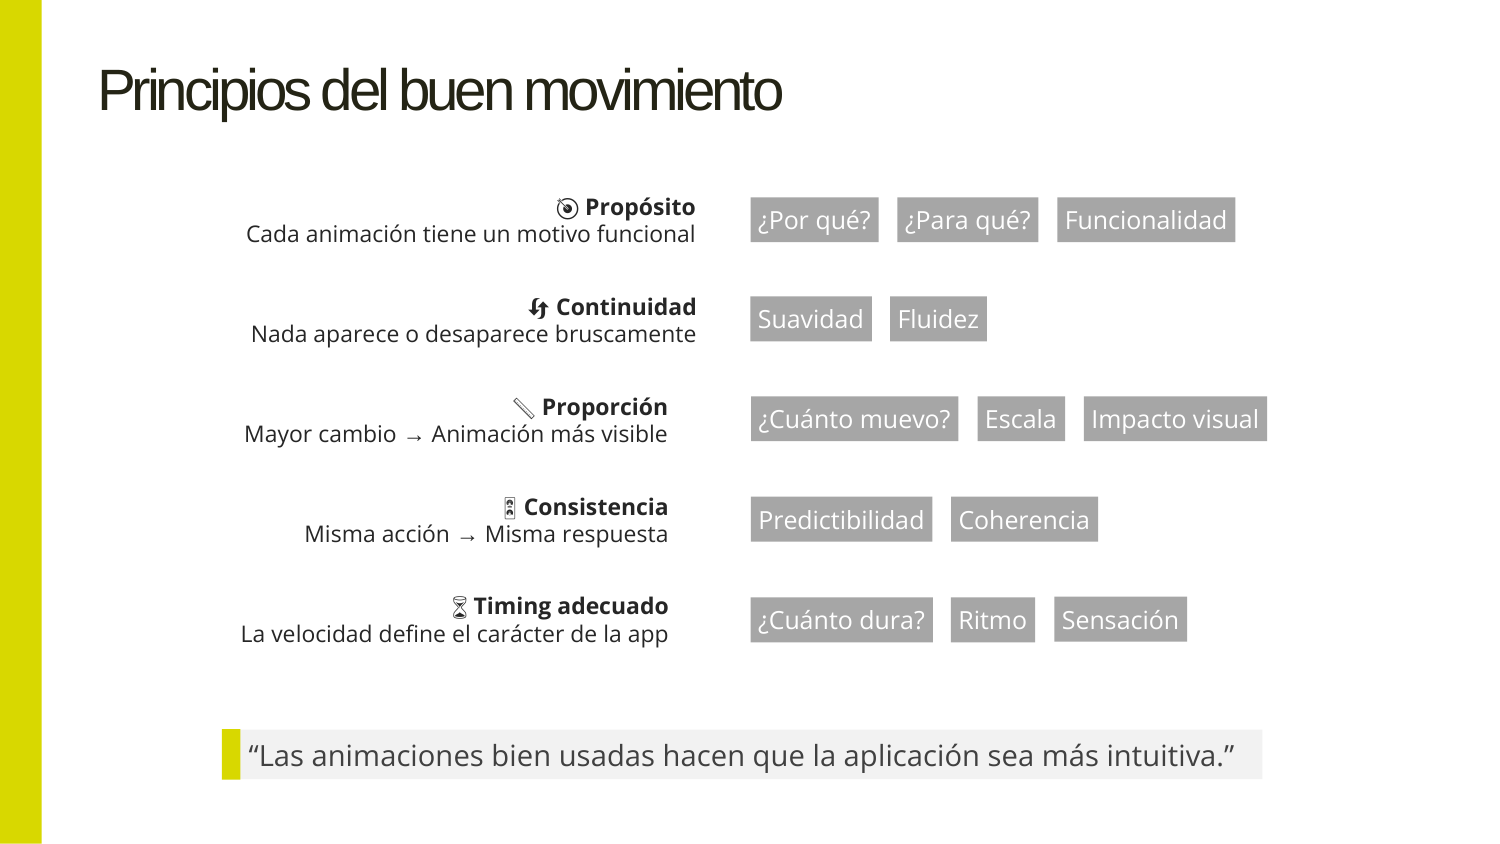

# Principios del buen movimiento
🎯 Propósito
Cada animación tiene un motivo funcional
¿Por qué?
¿Para qué?
Funcionalidad
🔄 Continuidad
Nada aparece o desaparece bruscamente
Suavidad
Fluidez
📏 Proporción
Mayor cambio → Animación más visible
¿Cuánto muevo?
Escala
Impacto visual
🎛️ Consistencia
Misma acción → Misma respuesta
Predictibilidad
Coherencia
⌛ Timing adecuado
La velocidad define el carácter de la app
Sensación
¿Cuánto dura?
Ritmo

“Las animaciones bien usadas hacen que la aplicación sea más intuitiva.”